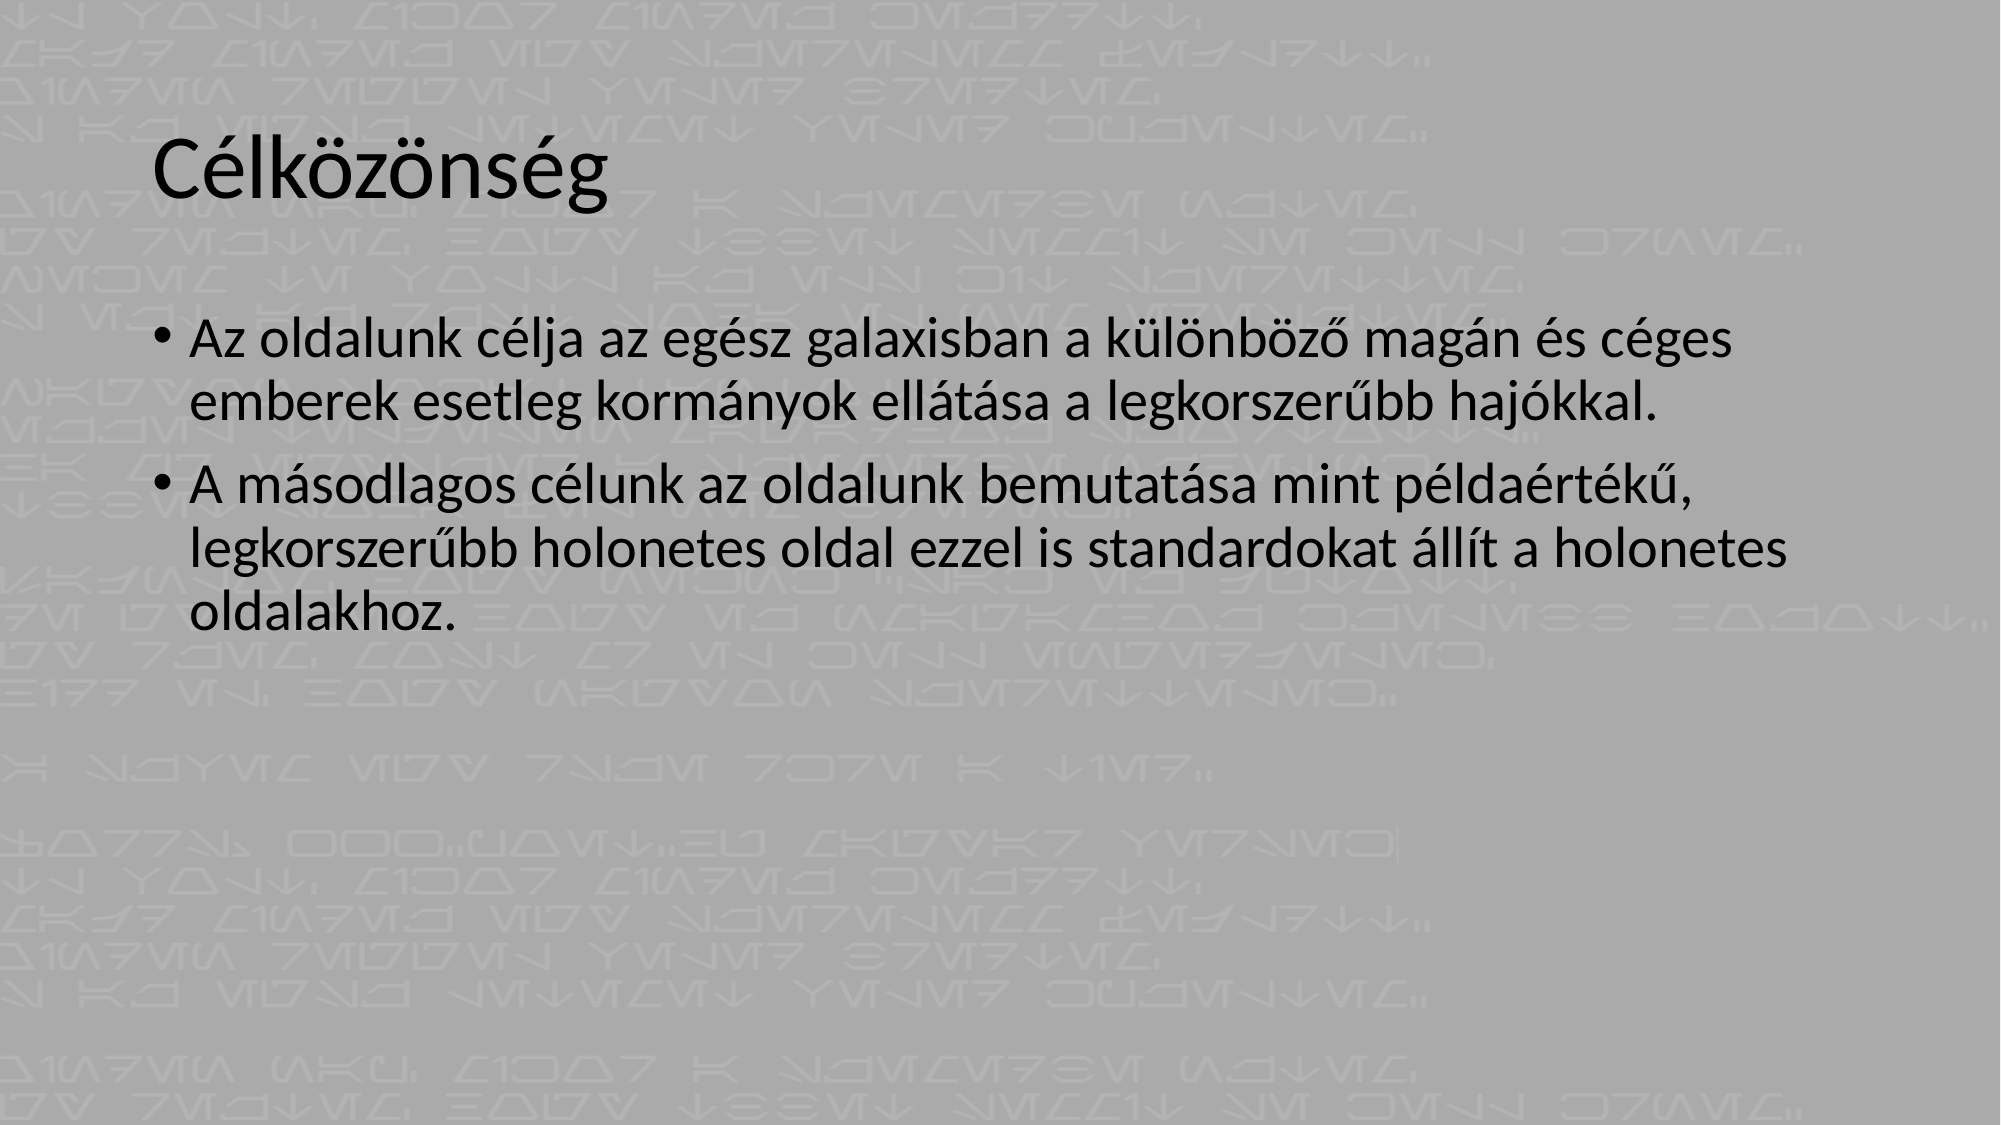

# Célközönség
Az oldalunk célja az egész galaxisban a különböző magán és céges emberek esetleg kormányok ellátása a legkorszerűbb hajókkal.
A másodlagos célunk az oldalunk bemutatása mint példaértékű, legkorszerűbb holonetes oldal ezzel is standardokat állít a holonetes oldalakhoz.